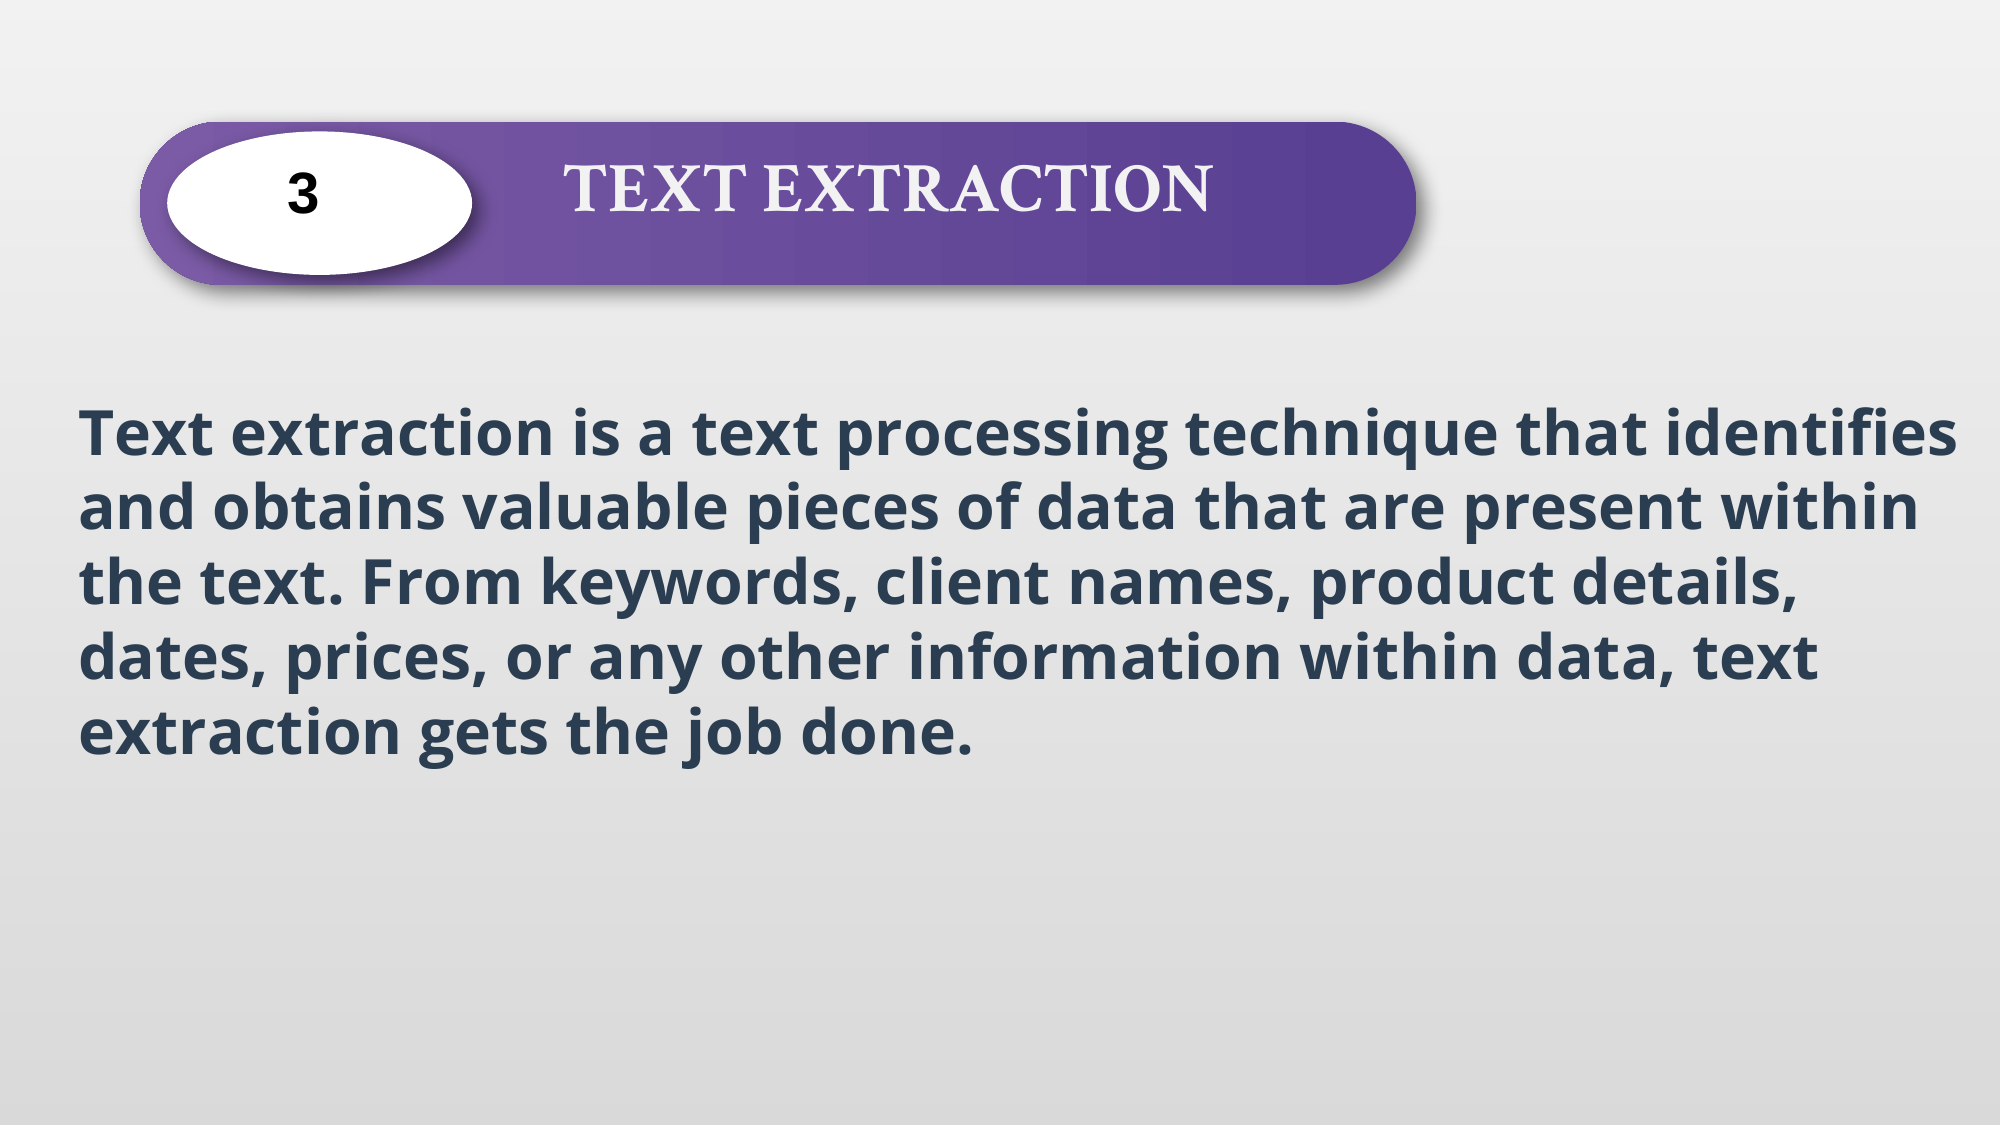

TEXT EXTRACTION
3
Text extraction is a text processing technique that identifies and obtains valuable pieces of data that are present within the text. From keywords, client names, product details, dates, prices, or any other information within data, text extraction gets the job done.